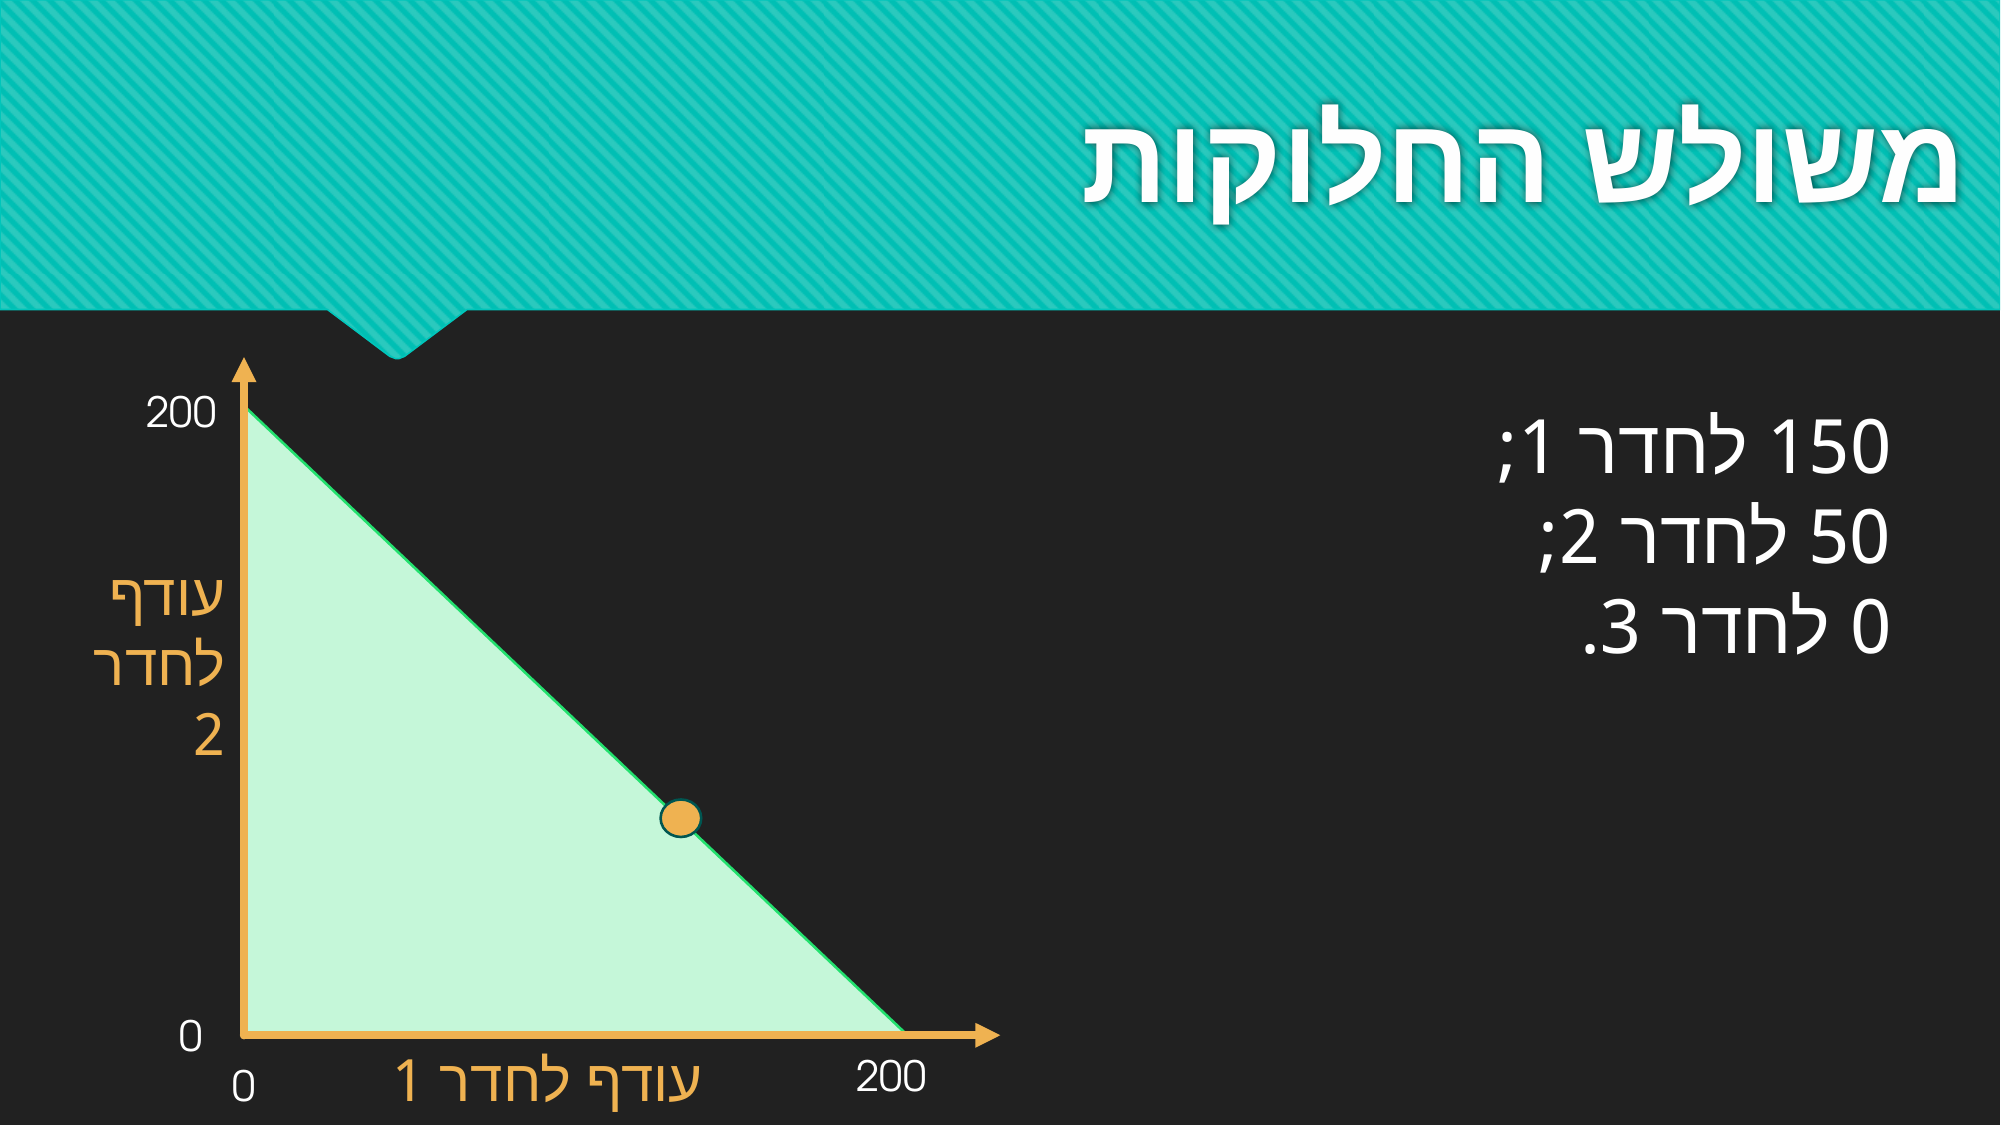

# משולש החלוקות
200
150 לחדר 1;
50 לחדר 2;
0 לחדר 3.

עודף
לחדר
2

0
עודף לחדר 1
200
0